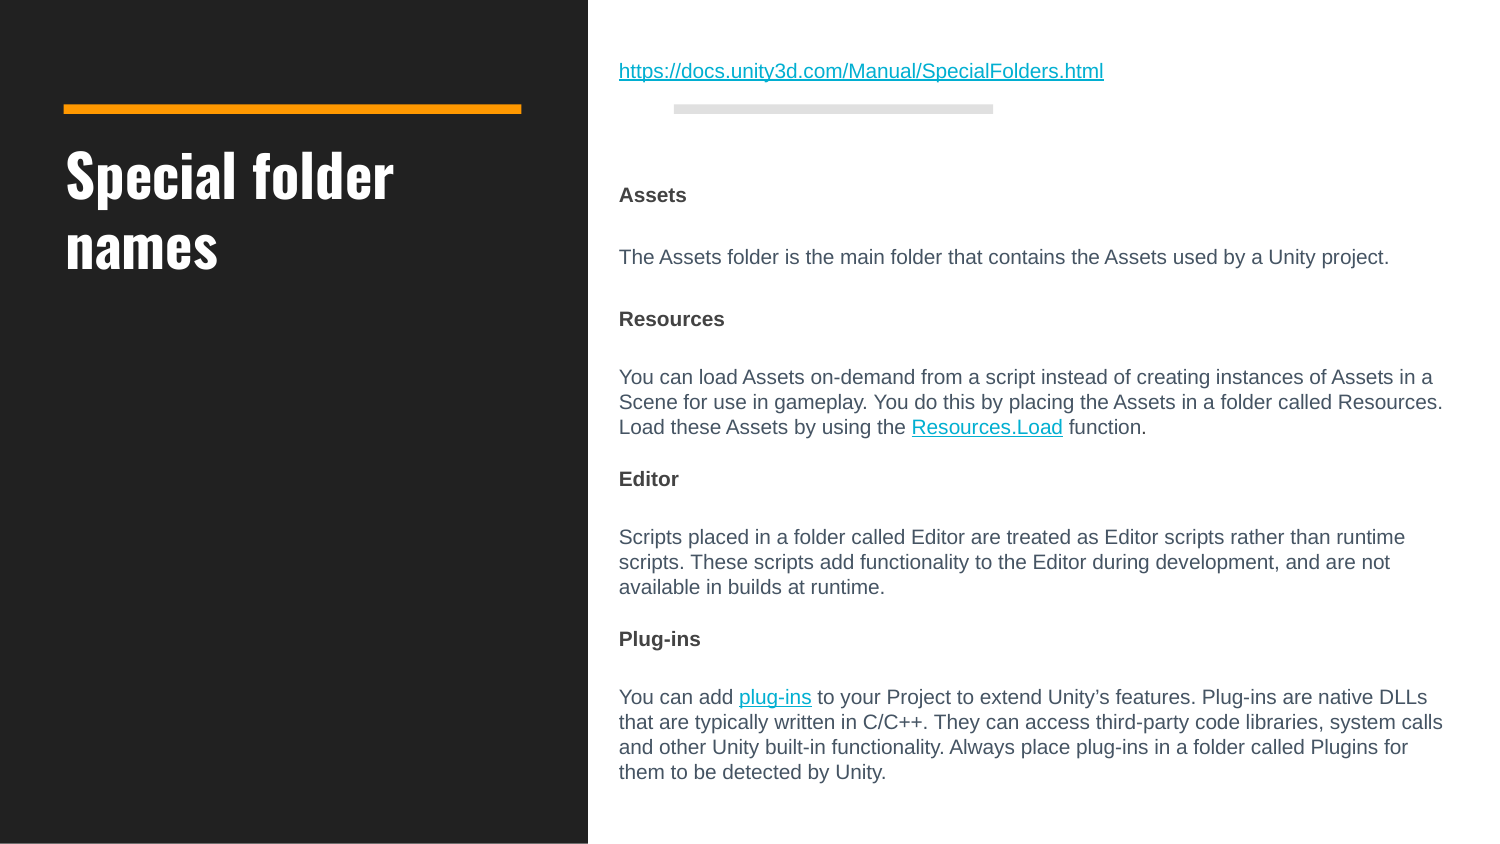

https://docs.unity3d.com/Manual/SpecialFolders.html

Assets
The Assets folder is the main folder that contains the Assets used by a Unity project.
Resources
You can load Assets on-demand from a script instead of creating instances of Assets in a Scene for use in gameplay. You do this by placing the Assets in a folder called Resources. Load these Assets by using the Resources.Load function.
Editor
Scripts placed in a folder called Editor are treated as Editor scripts rather than runtime scripts. These scripts add functionality to the Editor during development, and are not available in builds at runtime.
Plug-ins
You can add plug-ins to your Project to extend Unity’s features. Plug-ins are native DLLs that are typically written in C/C++. They can access third-party code libraries, system calls and other Unity built-in functionality. Always place plug-ins in a folder called Plugins for them to be detected by Unity.

# Special folder names